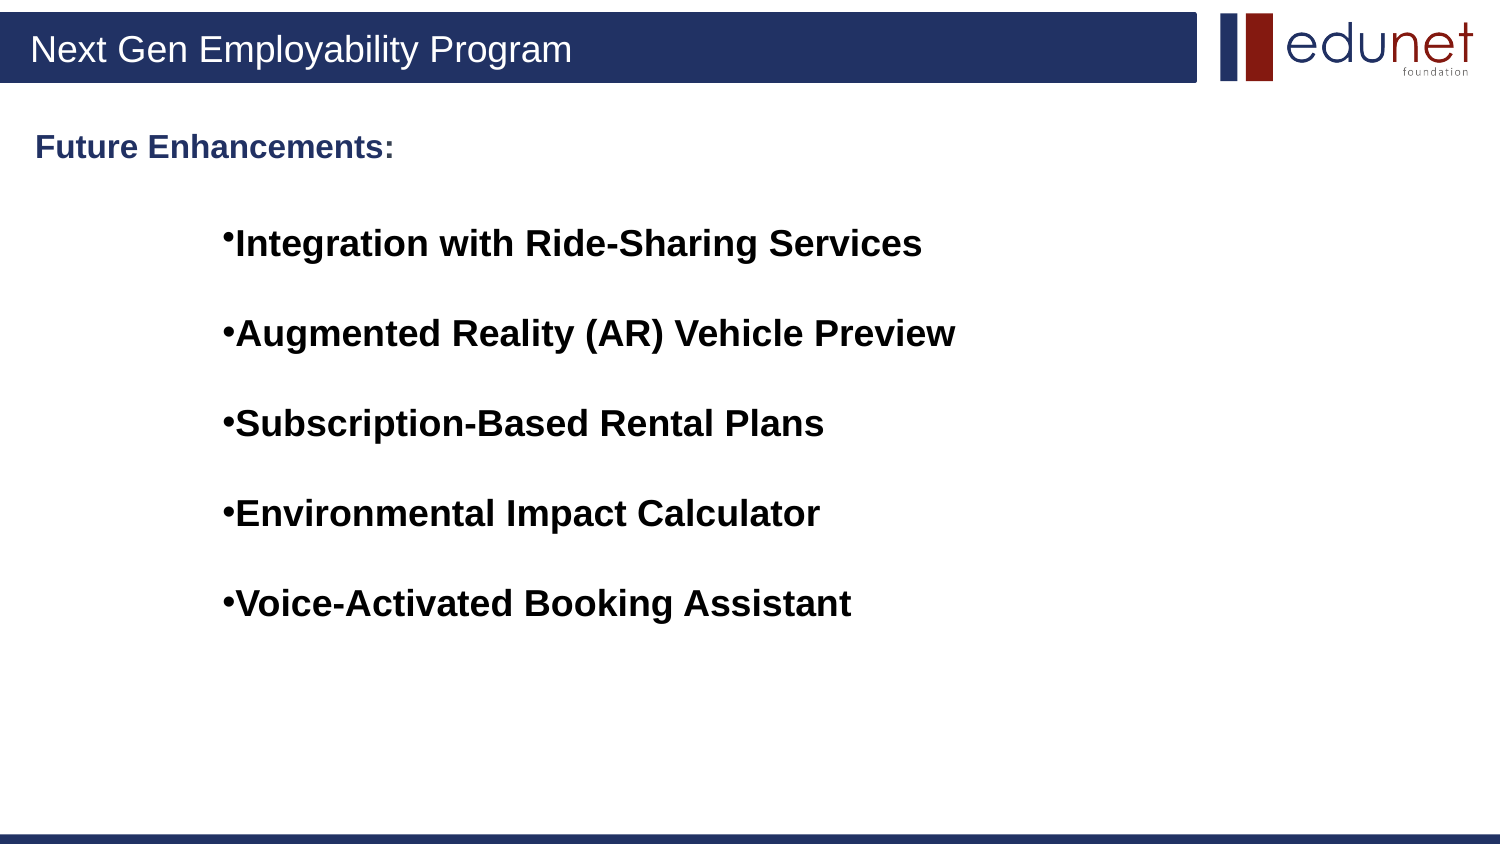

# Future Enhancements:
Integration with Ride-Sharing Services

Augmented Reality (AR) Vehicle Preview

Subscription-Based Rental Plans

Environmental Impact Calculator

Voice-Activated Booking Assistant